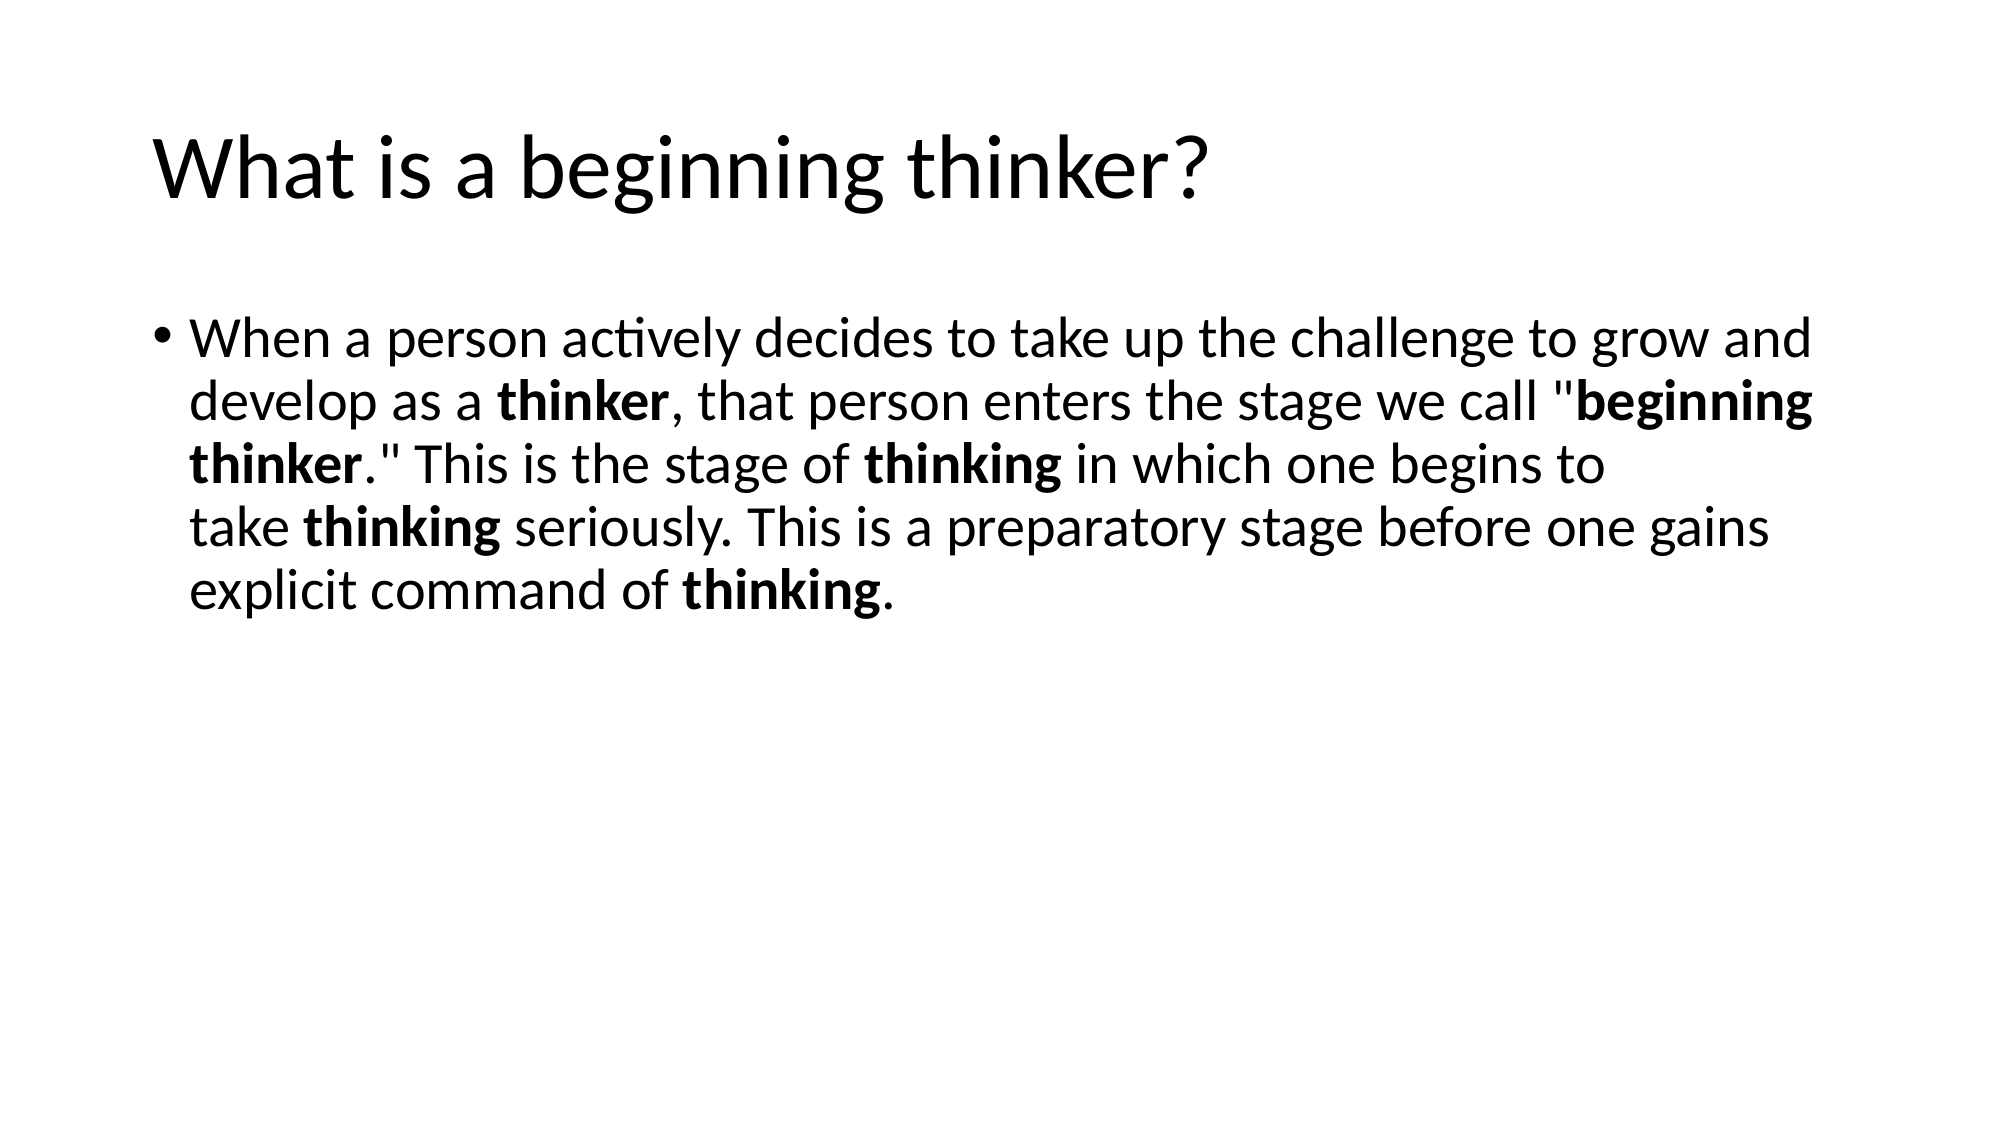

# What is a beginning thinker?
When a person actively decides to take up the challenge to grow and develop as a thinker, that person enters the stage we call "beginning thinker." This is the stage of thinking in which one begins to take thinking seriously. This is a preparatory stage before one gains explicit command of thinking.